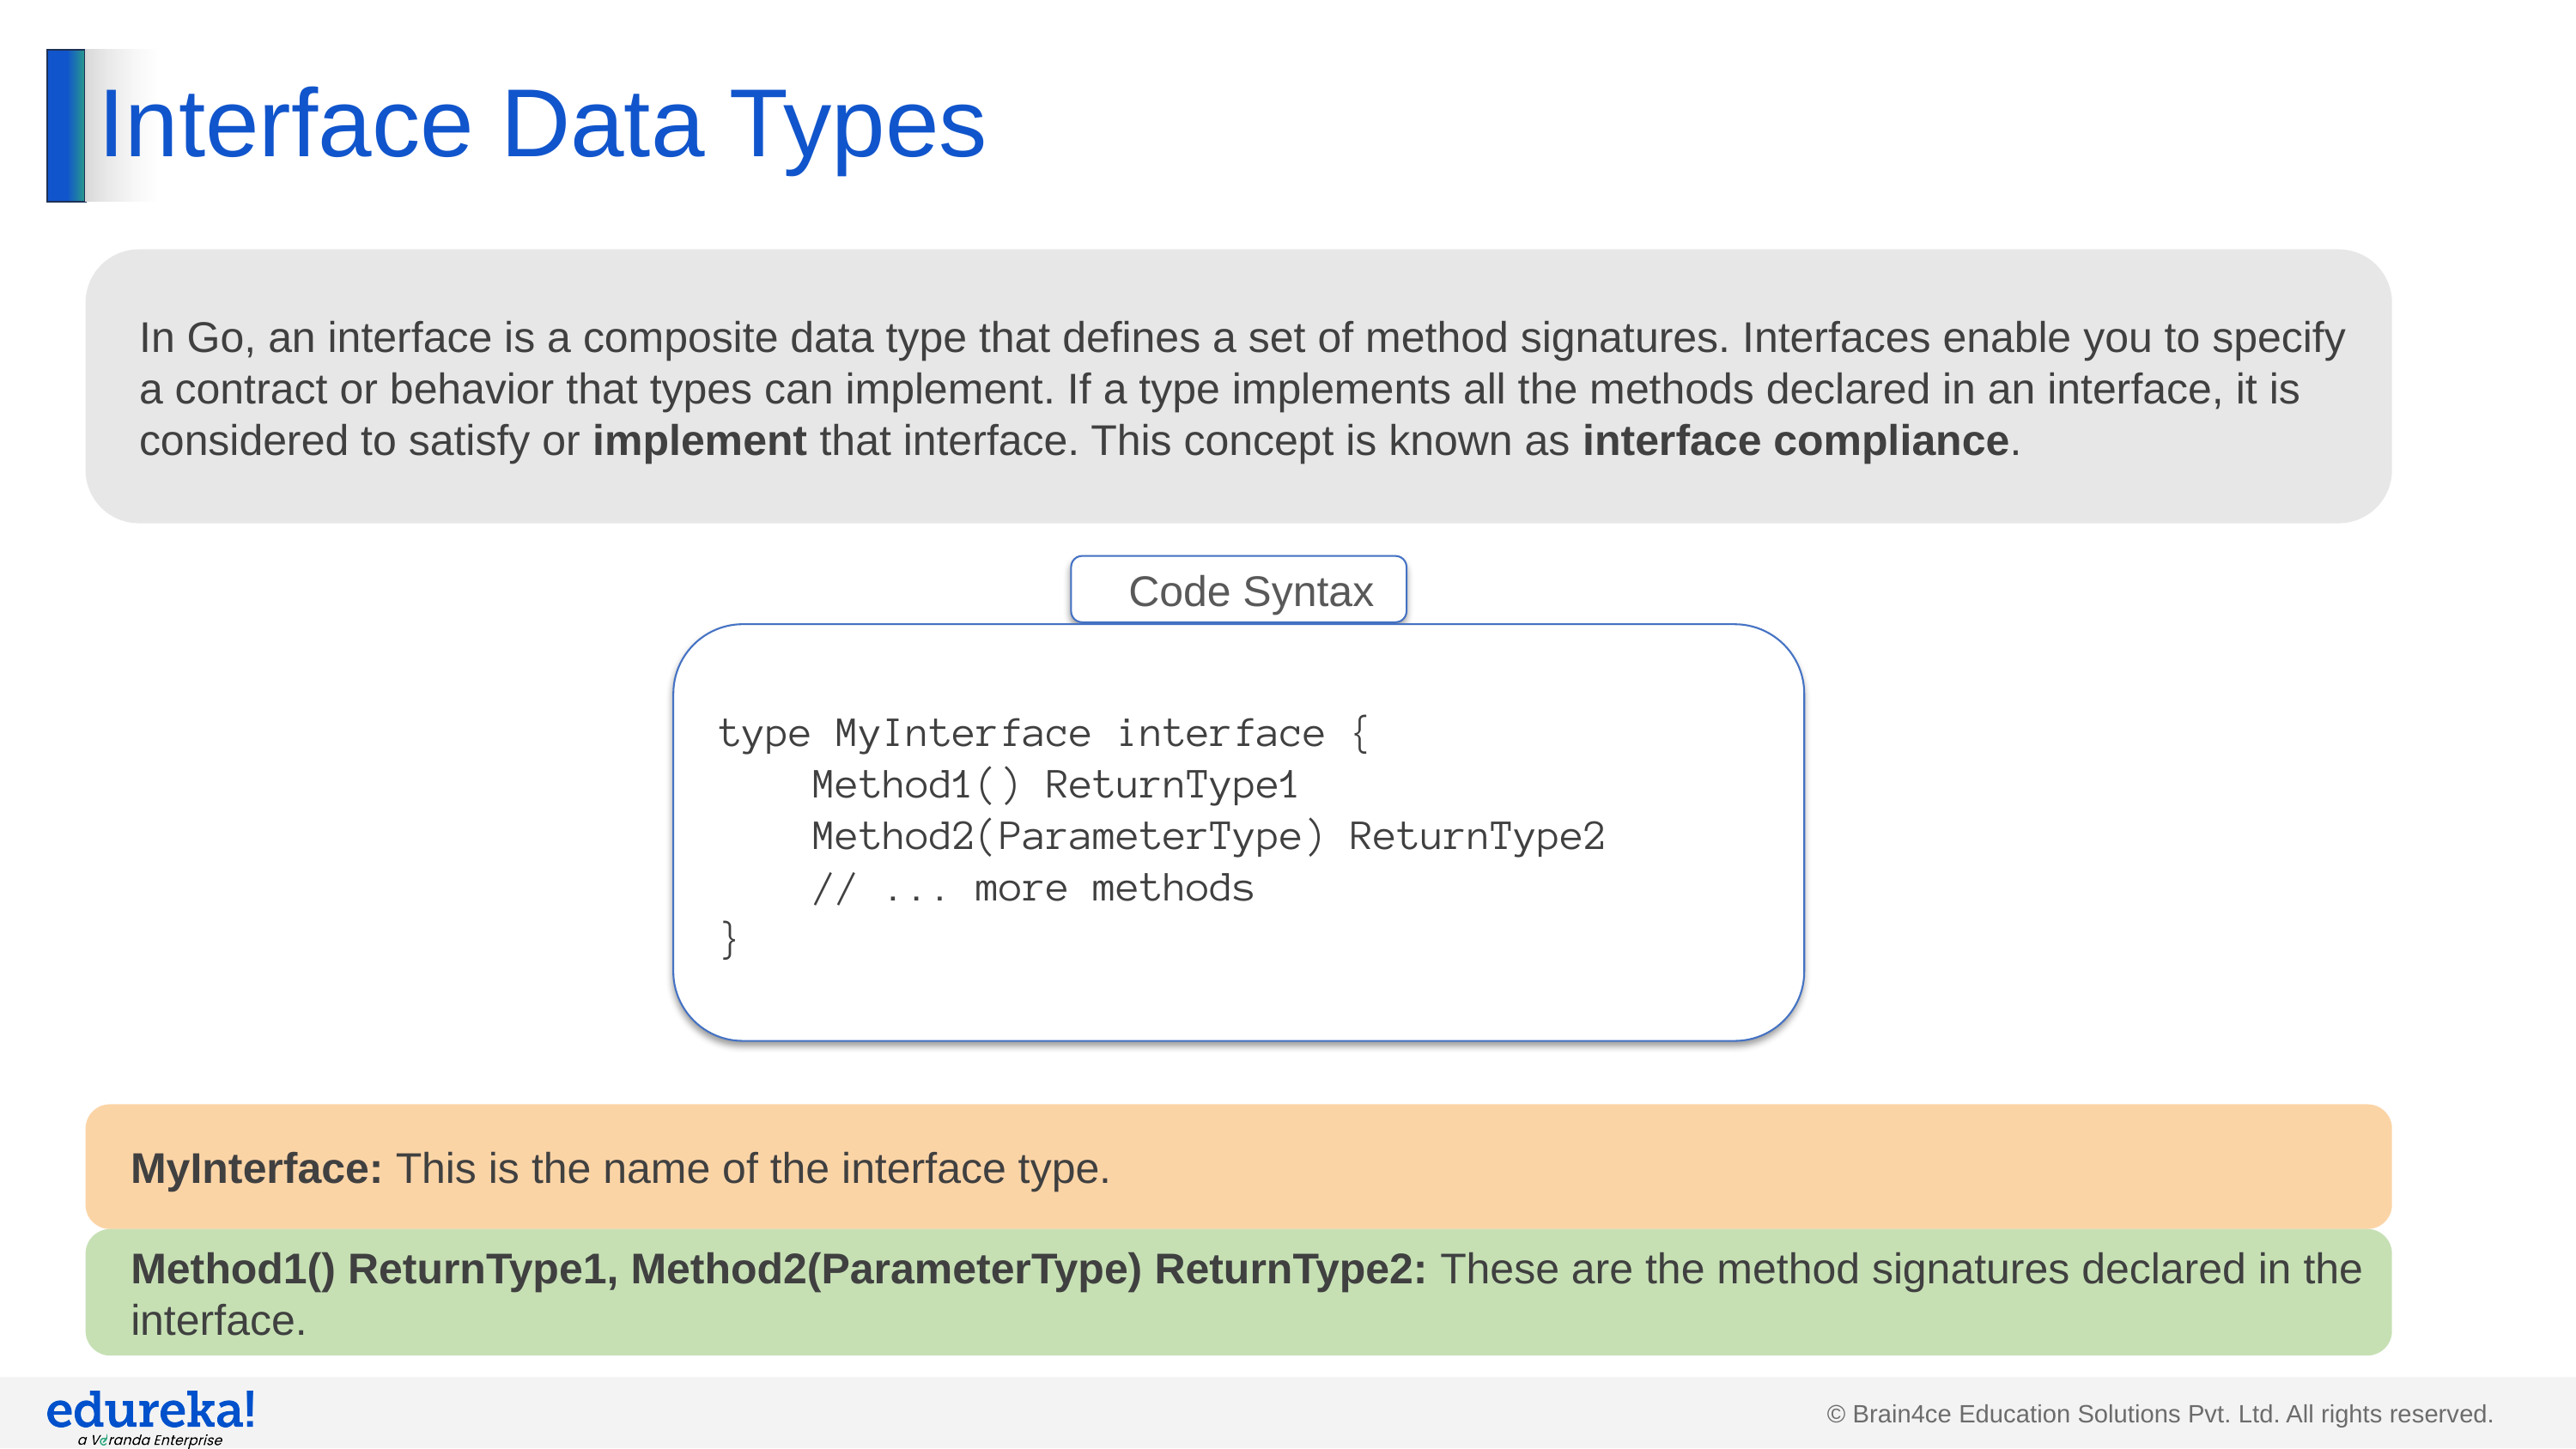

# Interface Data Types
In Go, an interface is a composite data type that defines a set of method signatures. Interfaces enable you to specify a contract or behavior that types can implement. If a type implements all the methods declared in an interface, it is considered to satisfy or implement that interface. This concept is known as interface compliance.
Code Syntax
type MyInterface interface {
    Method1() ReturnType1
    Method2(ParameterType) ReturnType2
    // ... more methods
}
MyInterface: This is the name of the interface type.
Method1() ReturnType1, Method2(ParameterType) ReturnType2: These are the method signatures declared in the interface.